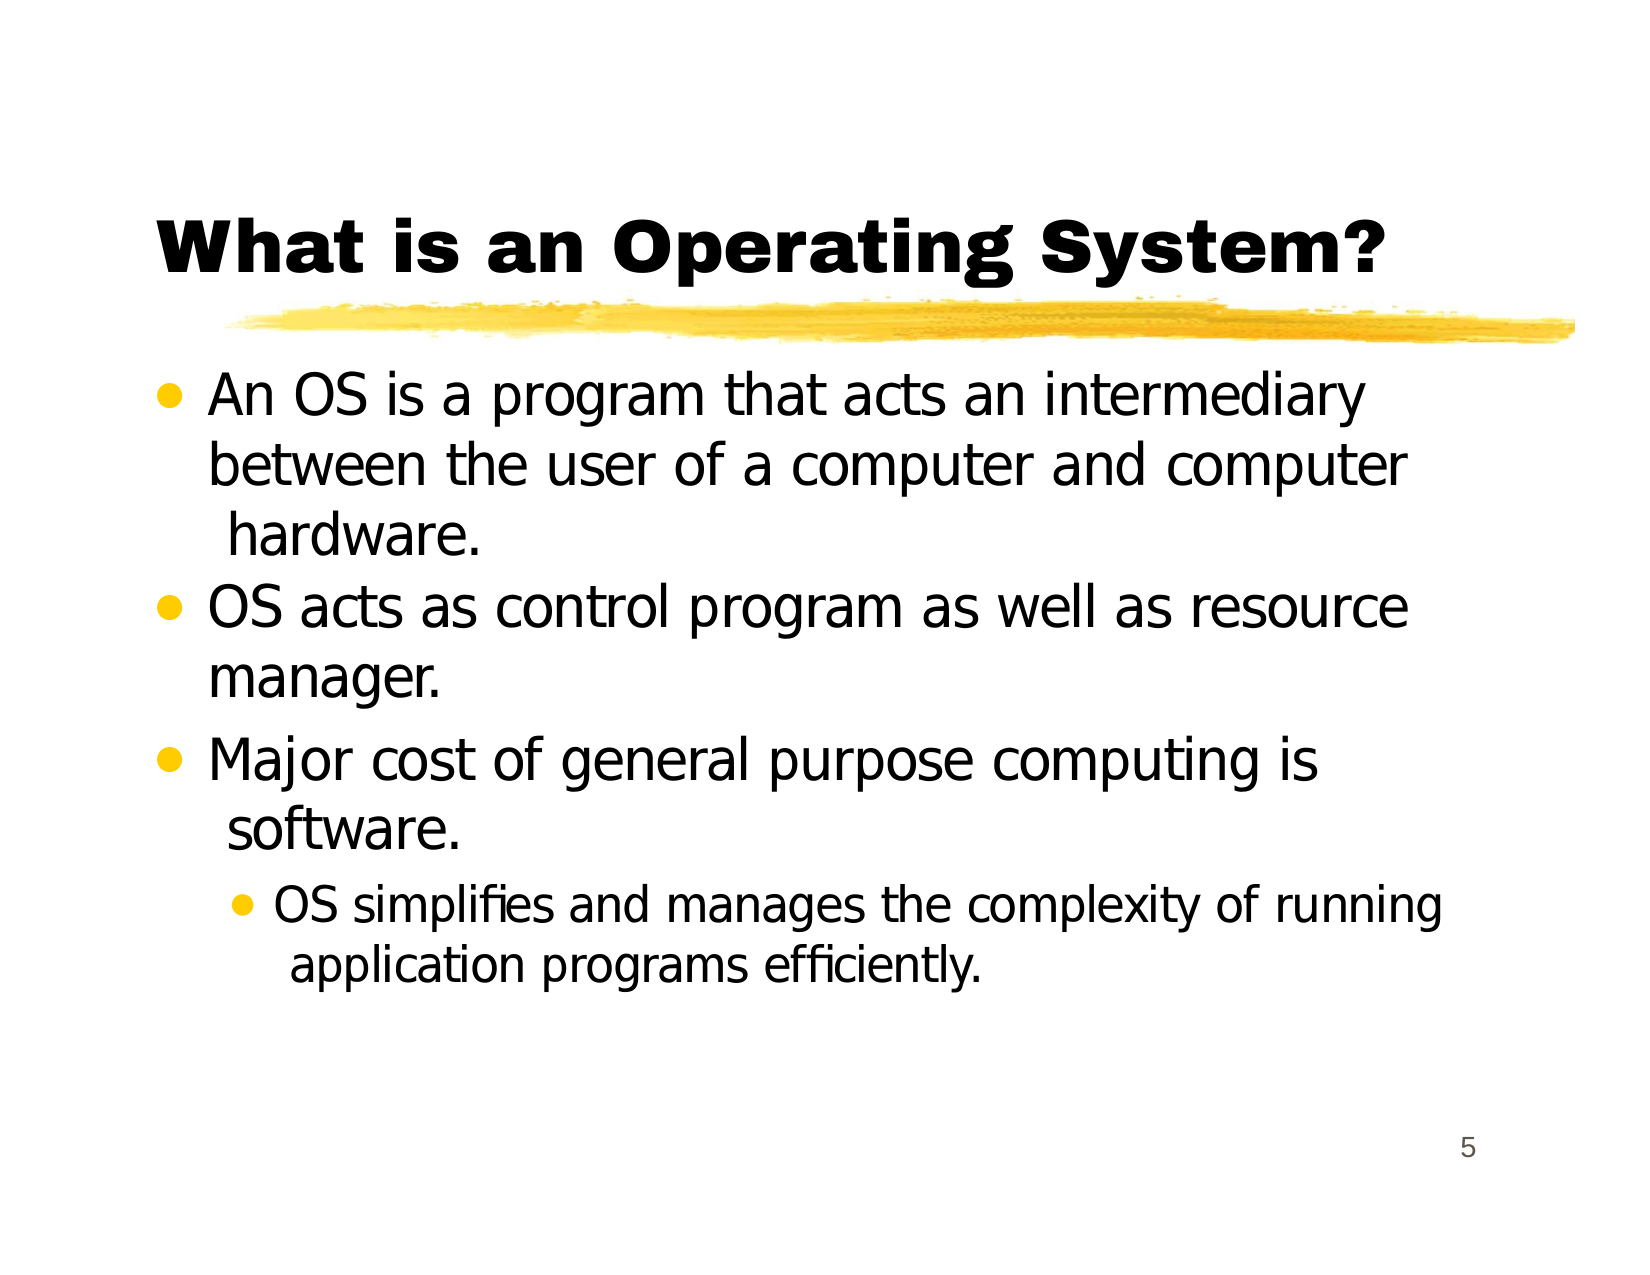

# What is an Operating System?
An OS is a program that acts an intermediary  between the user of a computer and computer  hardware.
OS acts as control program as well as resource manager.
Major cost of general purpose computing is  software.
OS simplifies and manages the complexity of running  application programs efficiently.
5